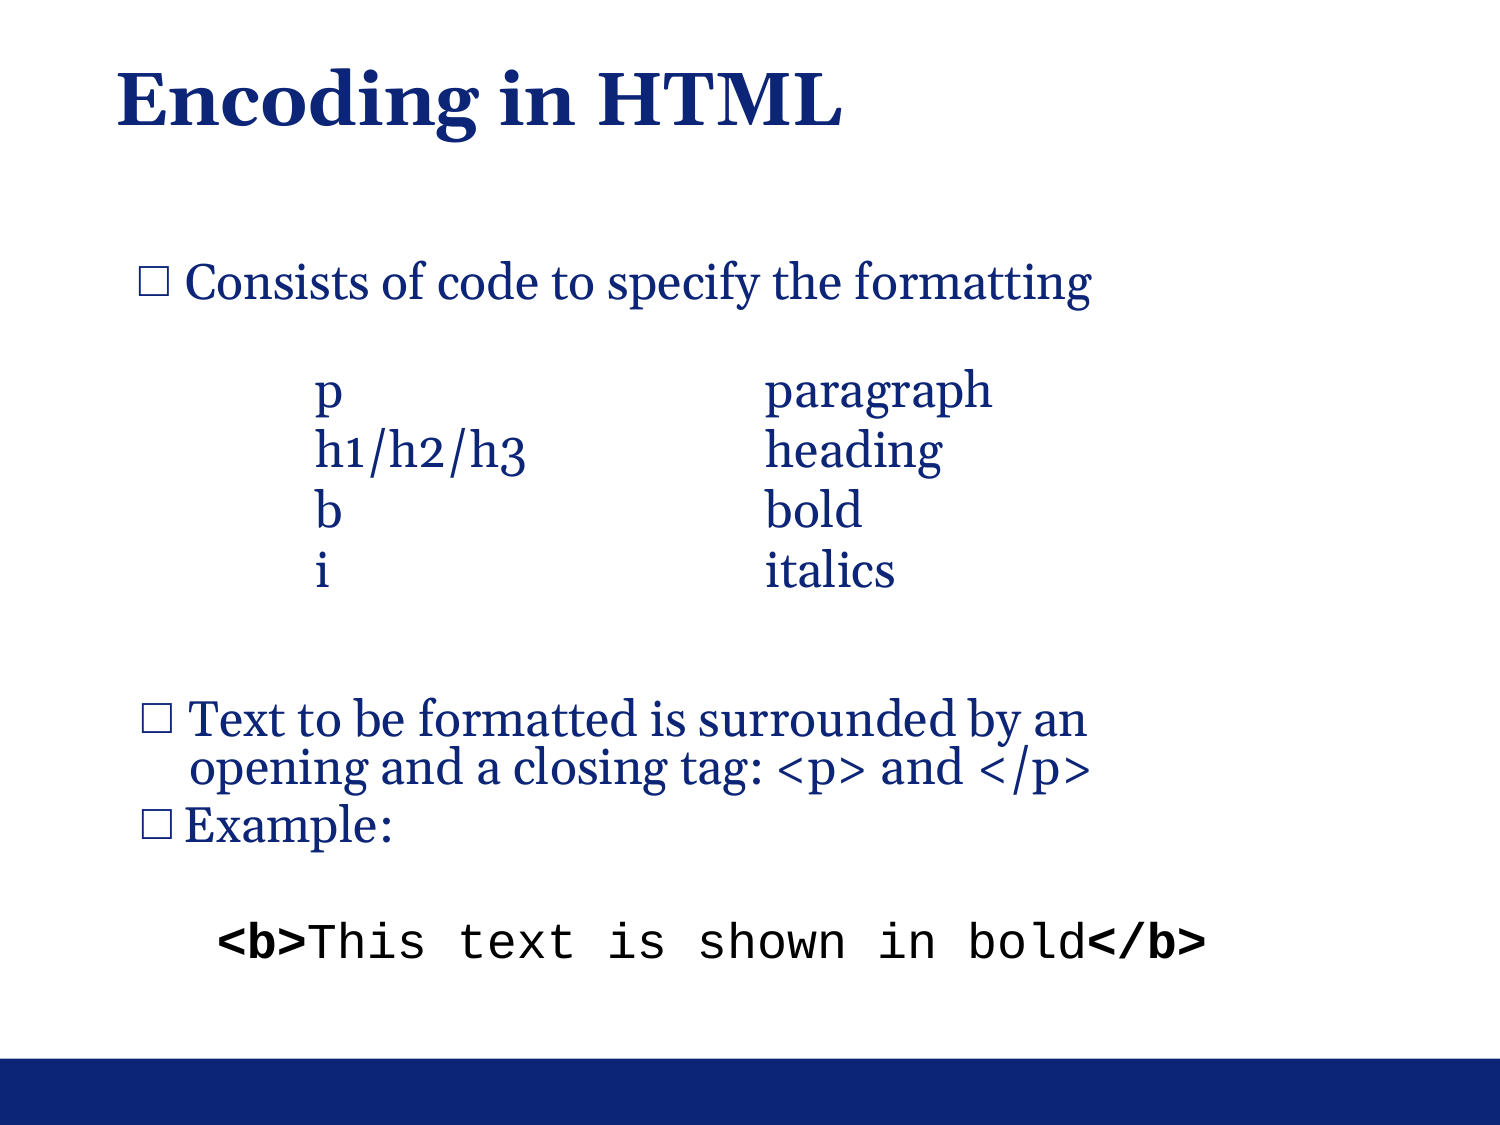

Encoding in HTML

 Consists of code to specify the formatting

p			paragraph
h1/h2/h3		heading
b			bold
i			italics

 Text to be formatted is surrounded by an
    opening and a closing tag: <p> and </p>
 Example:

<b>This text is shown in bold</b>